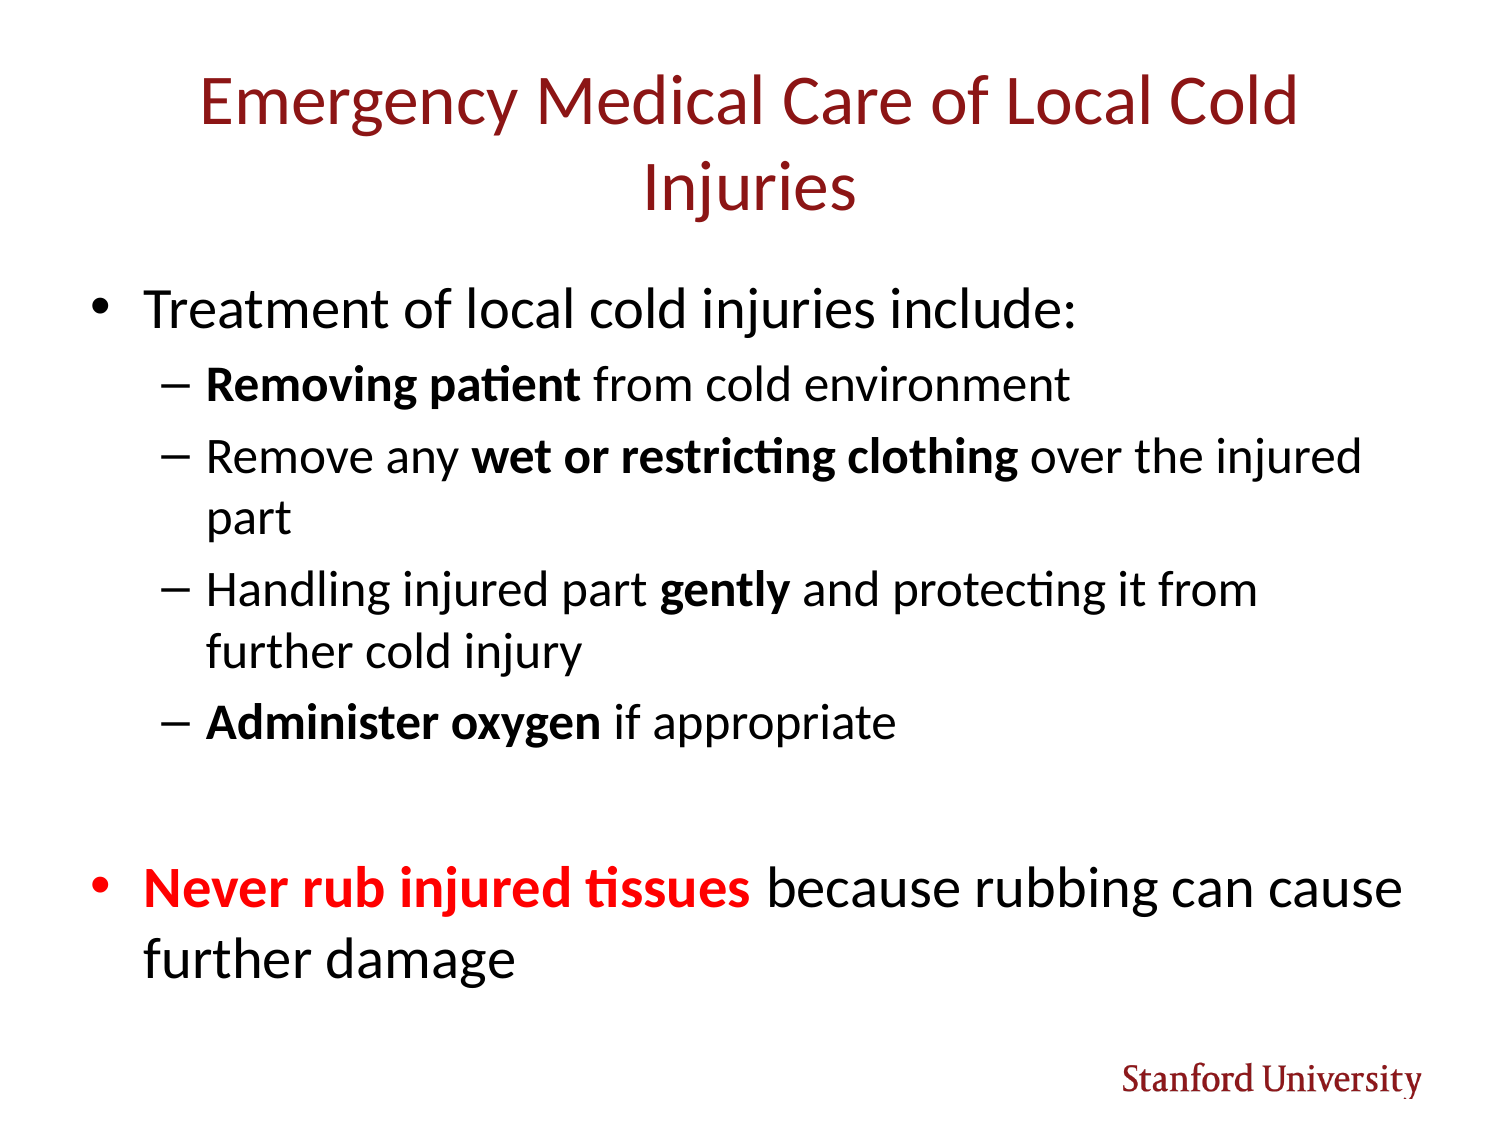

# Emergency Medical Care of Local Cold Injuries
Treatment of local cold injuries include:
Removing patient from cold environment
Remove any wet or restricting clothing over the injured part
Handling injured part gently and protecting it from further cold injury
Administer oxygen if appropriate

Never rub injured tissues because rubbing can cause further damage